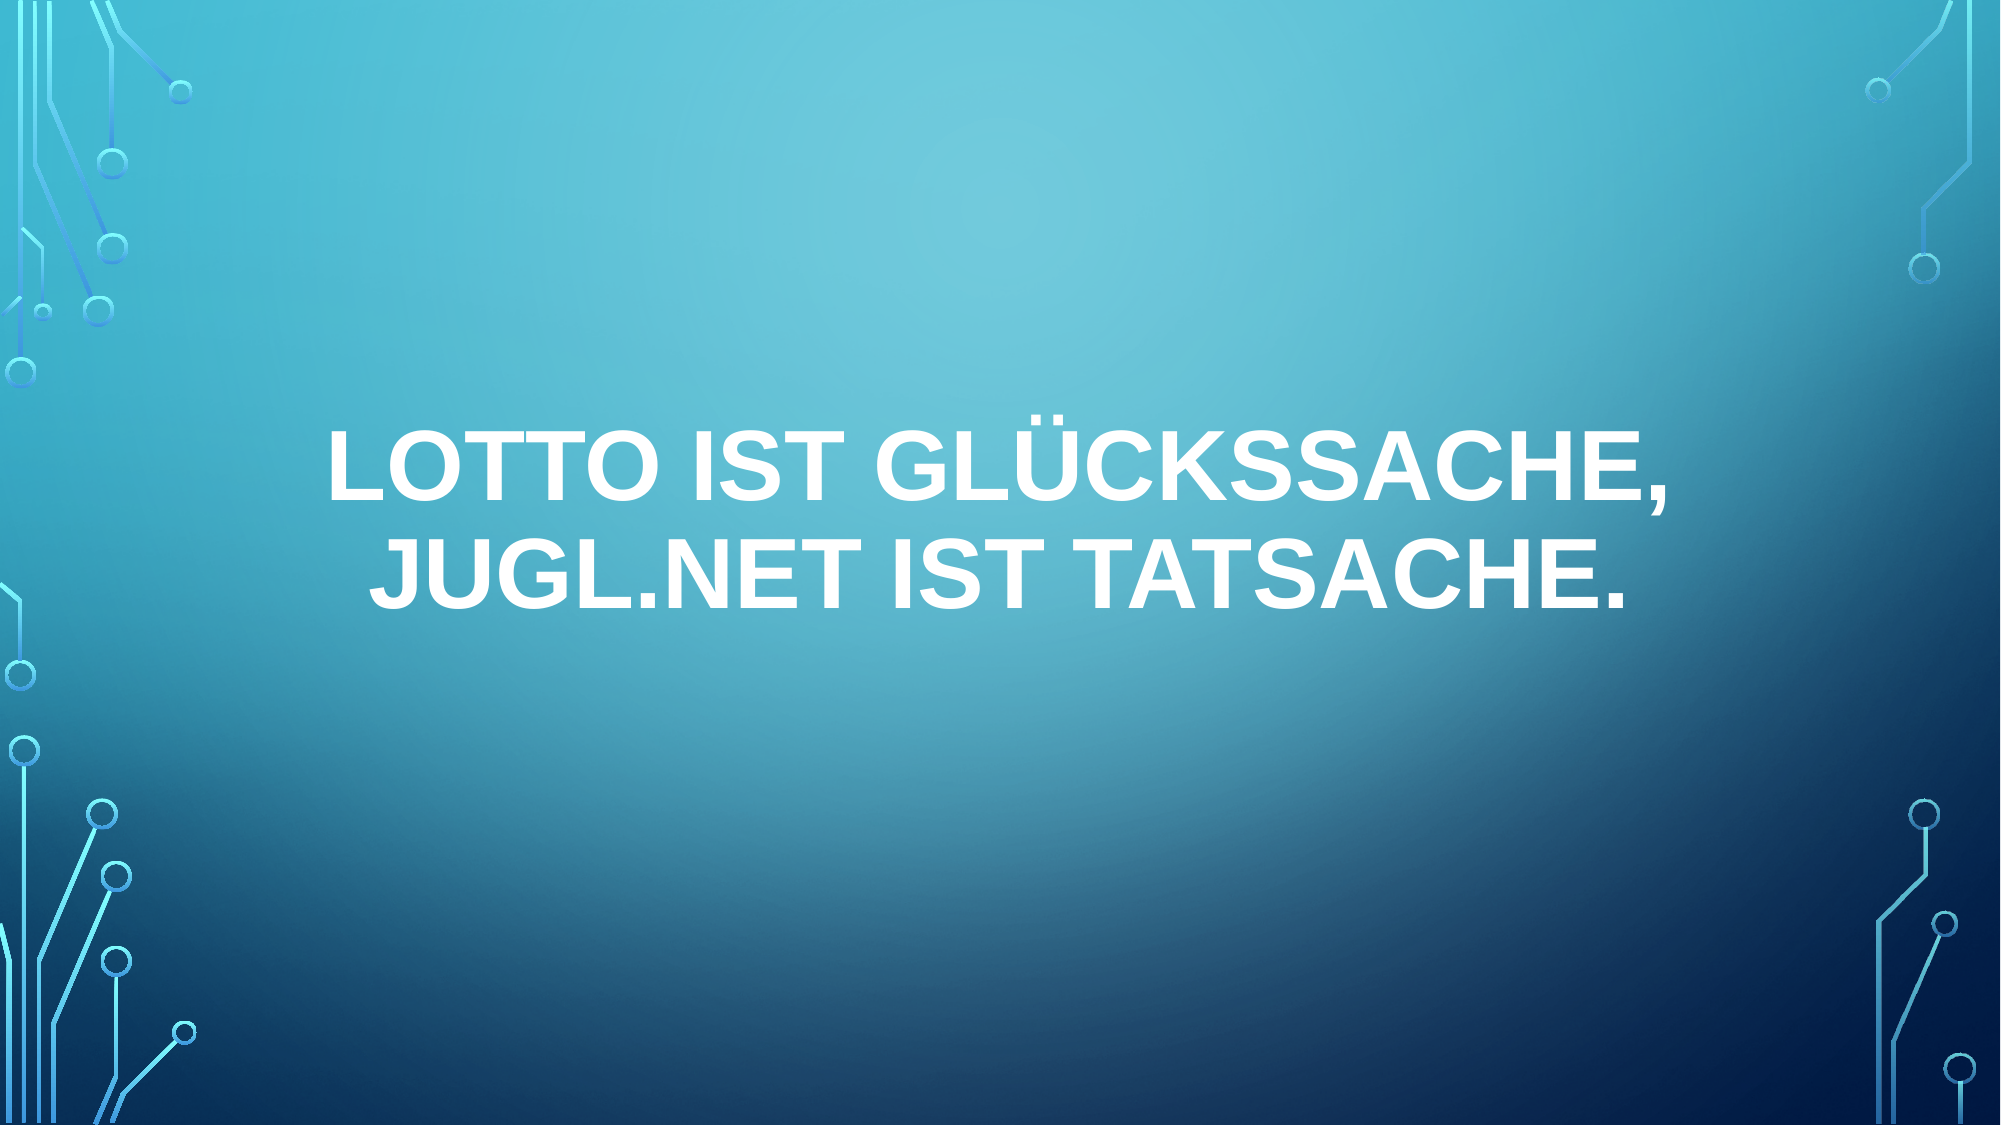

# Lotto ist Glückssache, Jugl.net ist Tatsache.